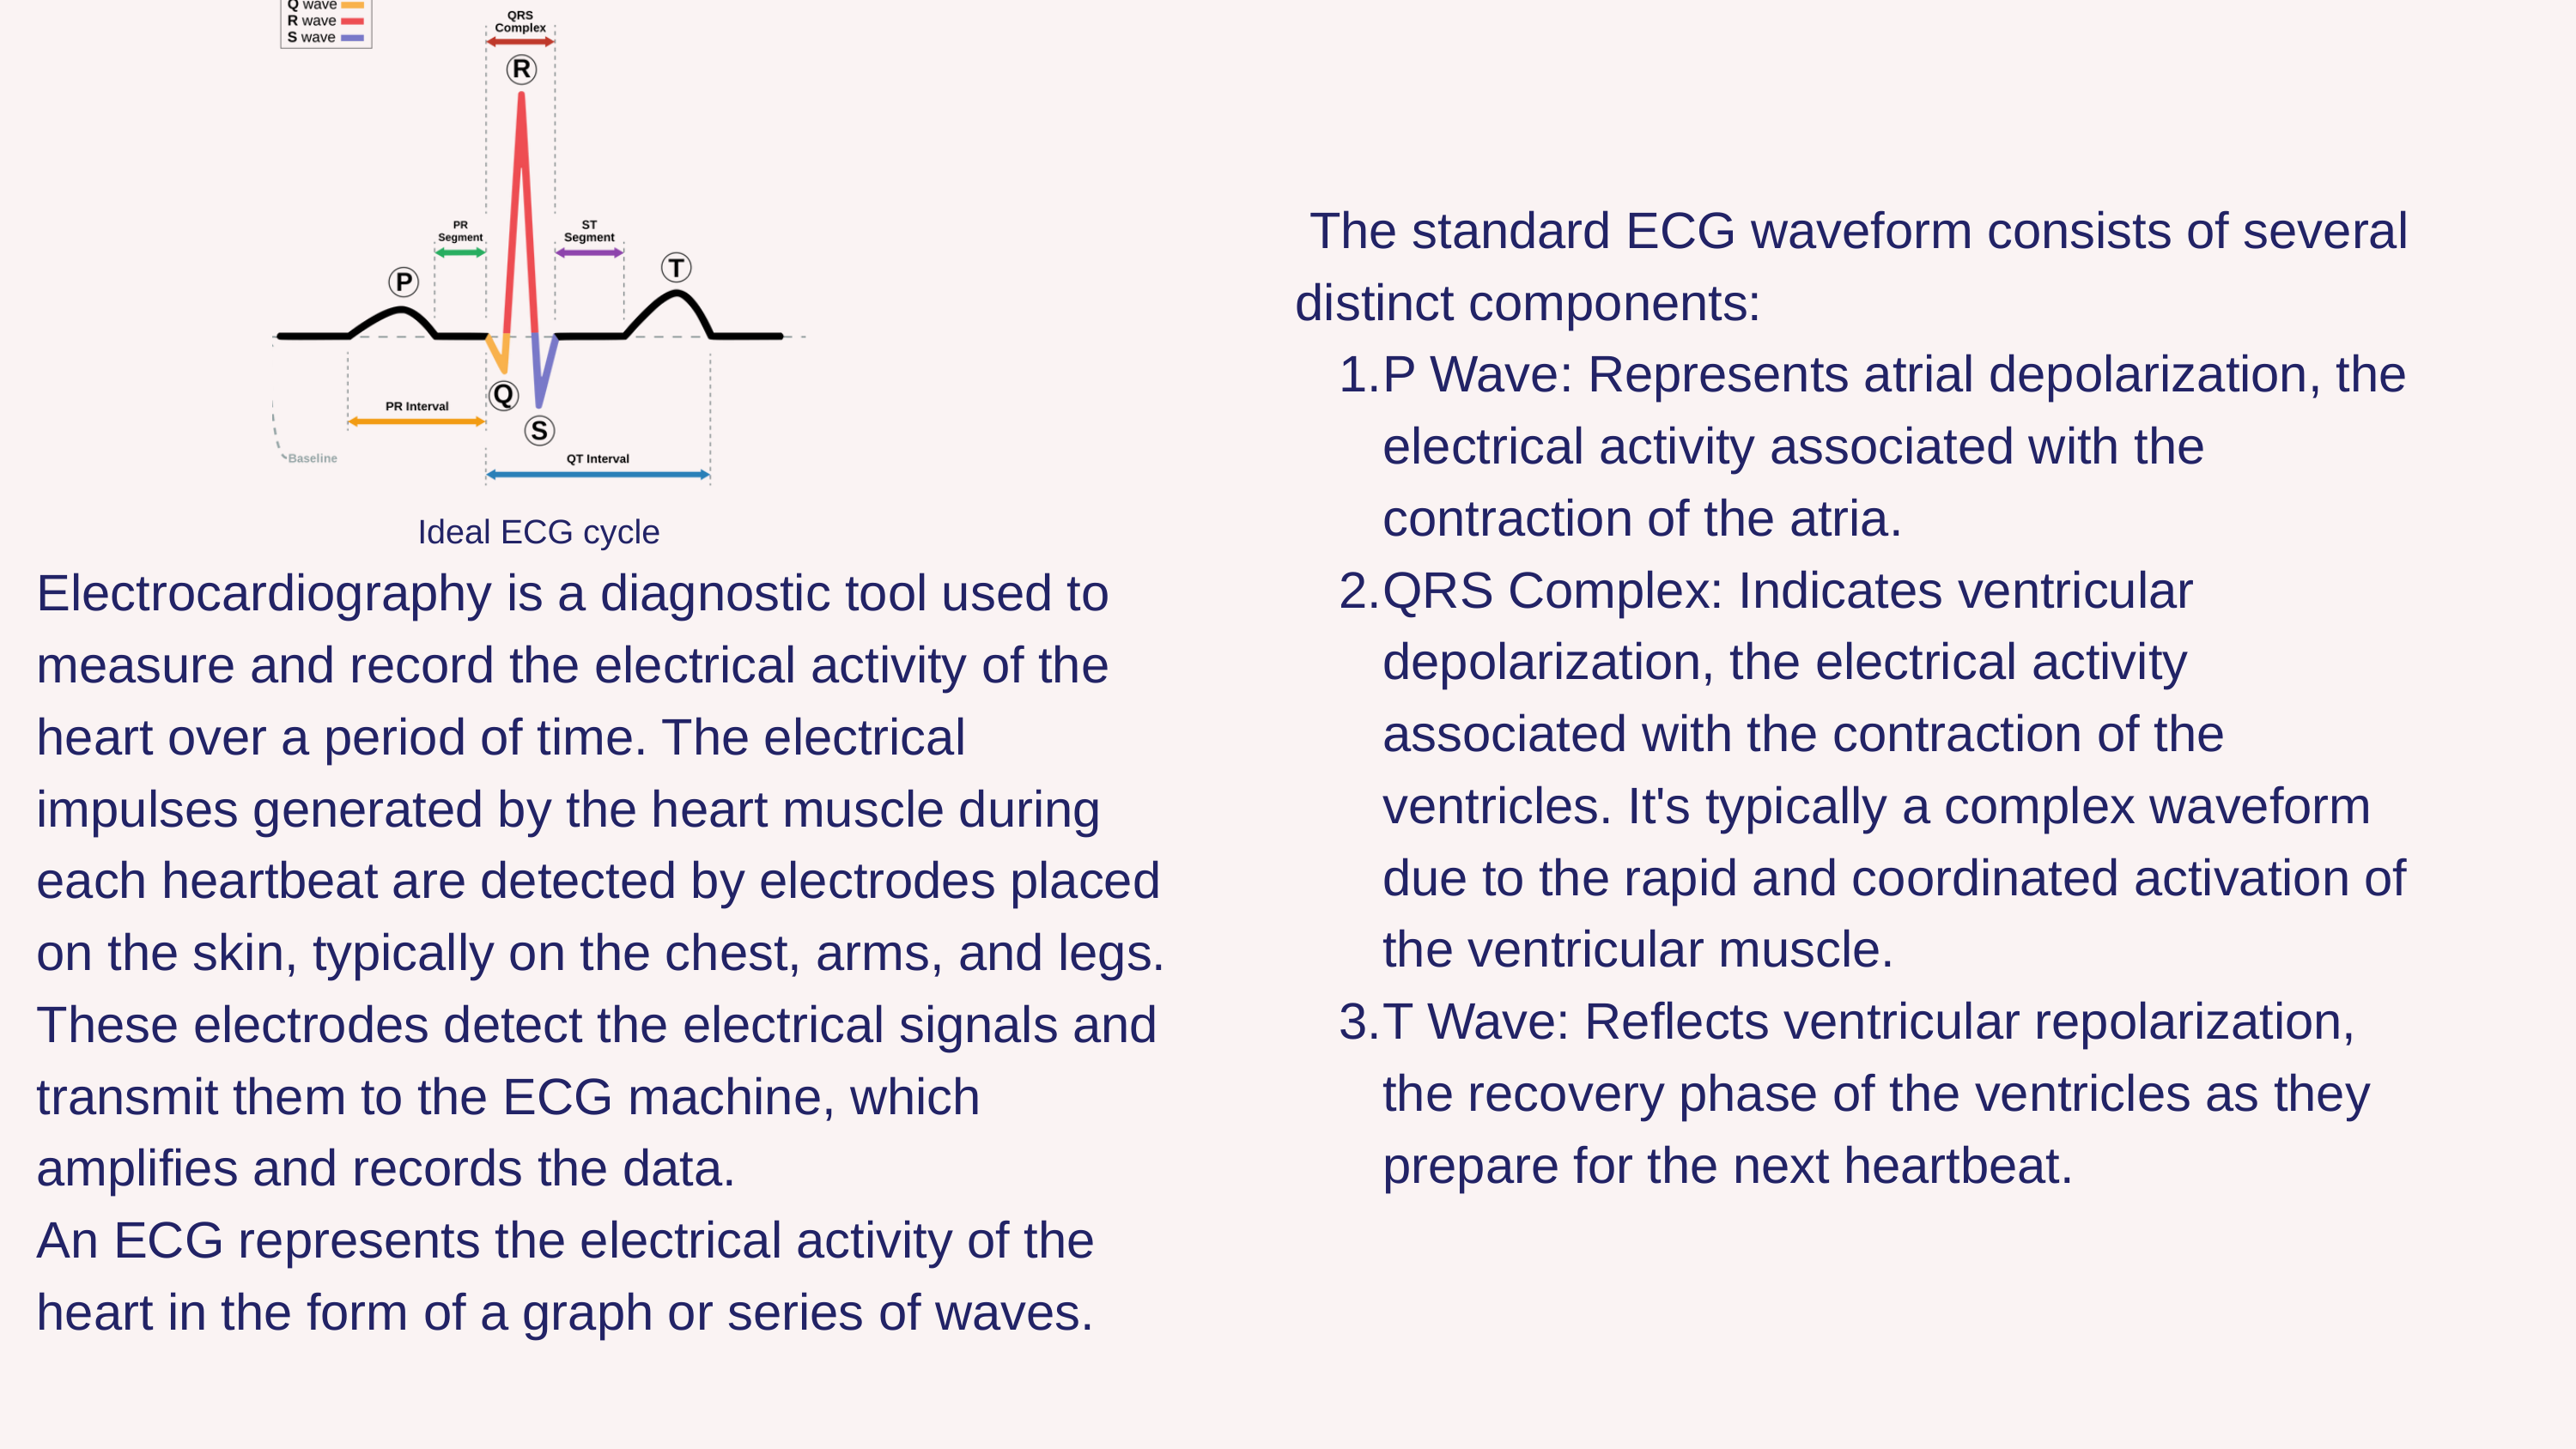

The standard ECG waveform consists of several distinct components:
P Wave: Represents atrial depolarization, the electrical activity associated with the contraction of the atria.
QRS Complex: Indicates ventricular depolarization, the electrical activity associated with the contraction of the ventricles. It's typically a complex waveform due to the rapid and coordinated activation of the ventricular muscle.
T Wave: Reflects ventricular repolarization, the recovery phase of the ventricles as they prepare for the next heartbeat.

Ideal ECG cycle
Electrocardiography is a diagnostic tool used to measure and record the electrical activity of the heart over a period of time. The electrical impulses generated by the heart muscle during each heartbeat are detected by electrodes placed on the skin, typically on the chest, arms, and legs. These electrodes detect the electrical signals and transmit them to the ECG machine, which amplifies and records the data.
An ECG represents the electrical activity of the heart in the form of a graph or series of waves.